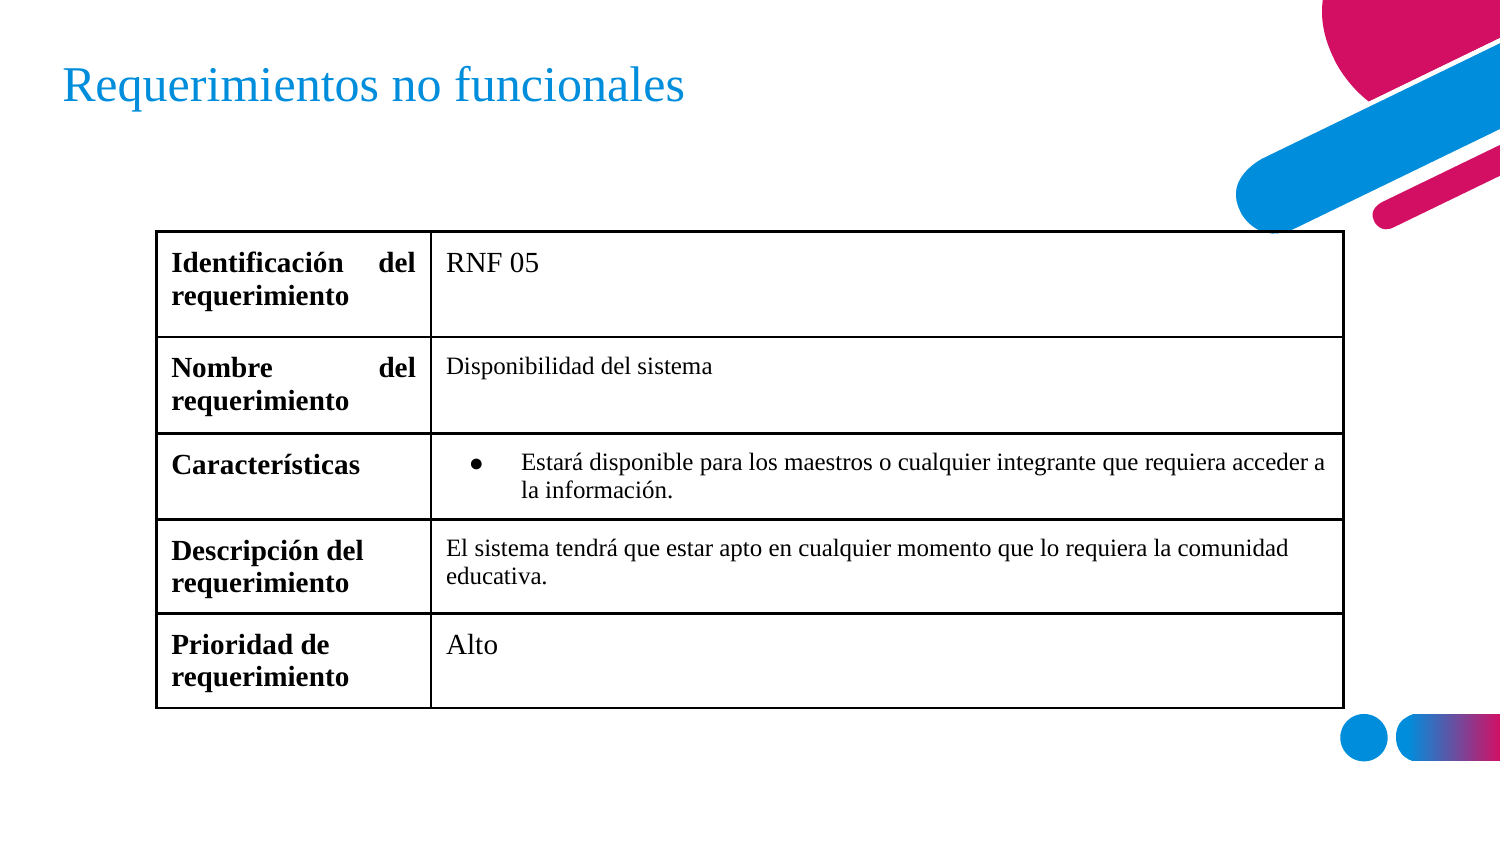

Requerimientos no funcionales
| Identificación del requerimiento | RNF 05 |
| --- | --- |
| Nombre del requerimiento | Disponibilidad del sistema |
| Características | Estará disponible para los maestros o cualquier integrante que requiera acceder a la información. |
| Descripción del requerimiento | El sistema tendrá que estar apto en cualquier momento que lo requiera la comunidad educativa. |
| Prioridad de requerimiento | Alto |